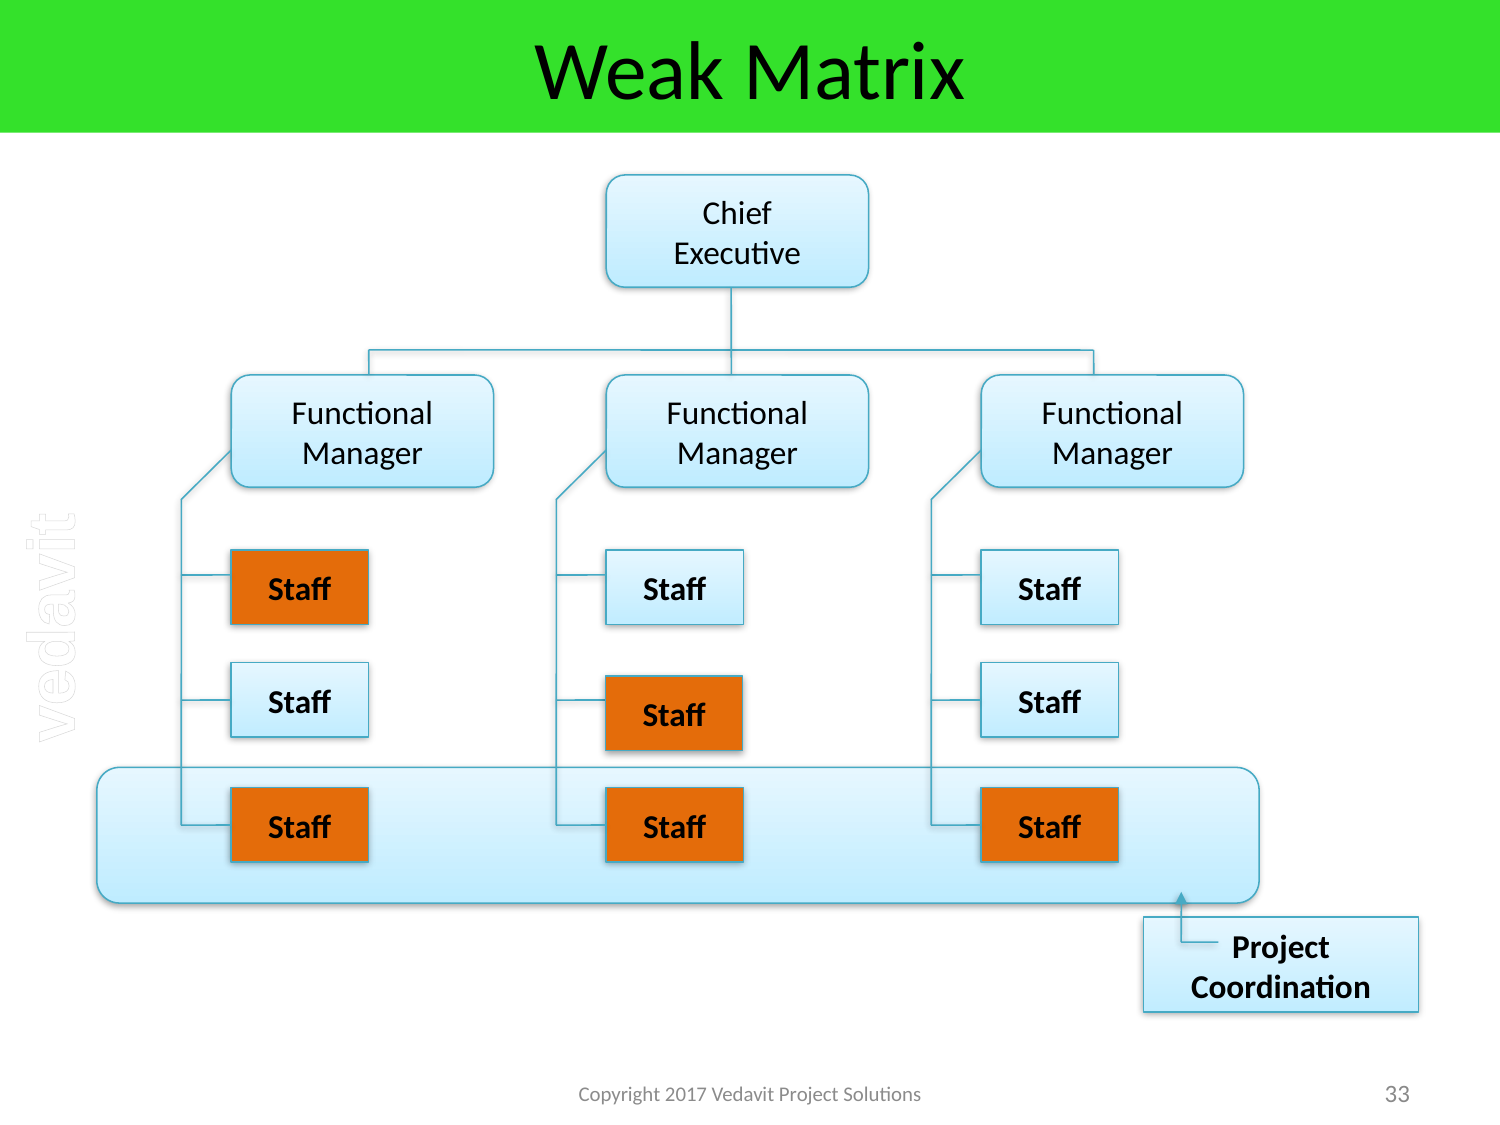

# Weak Matrix

Chief
Executive

Functional
Manager
Functional
Manager

Staff
Staff
Functional
Manager

Staff
Staff
Staff

Staff
Staff
Staff

Project Coordination

Staff
Copyright 2017 Vedavit Project Solutions
33